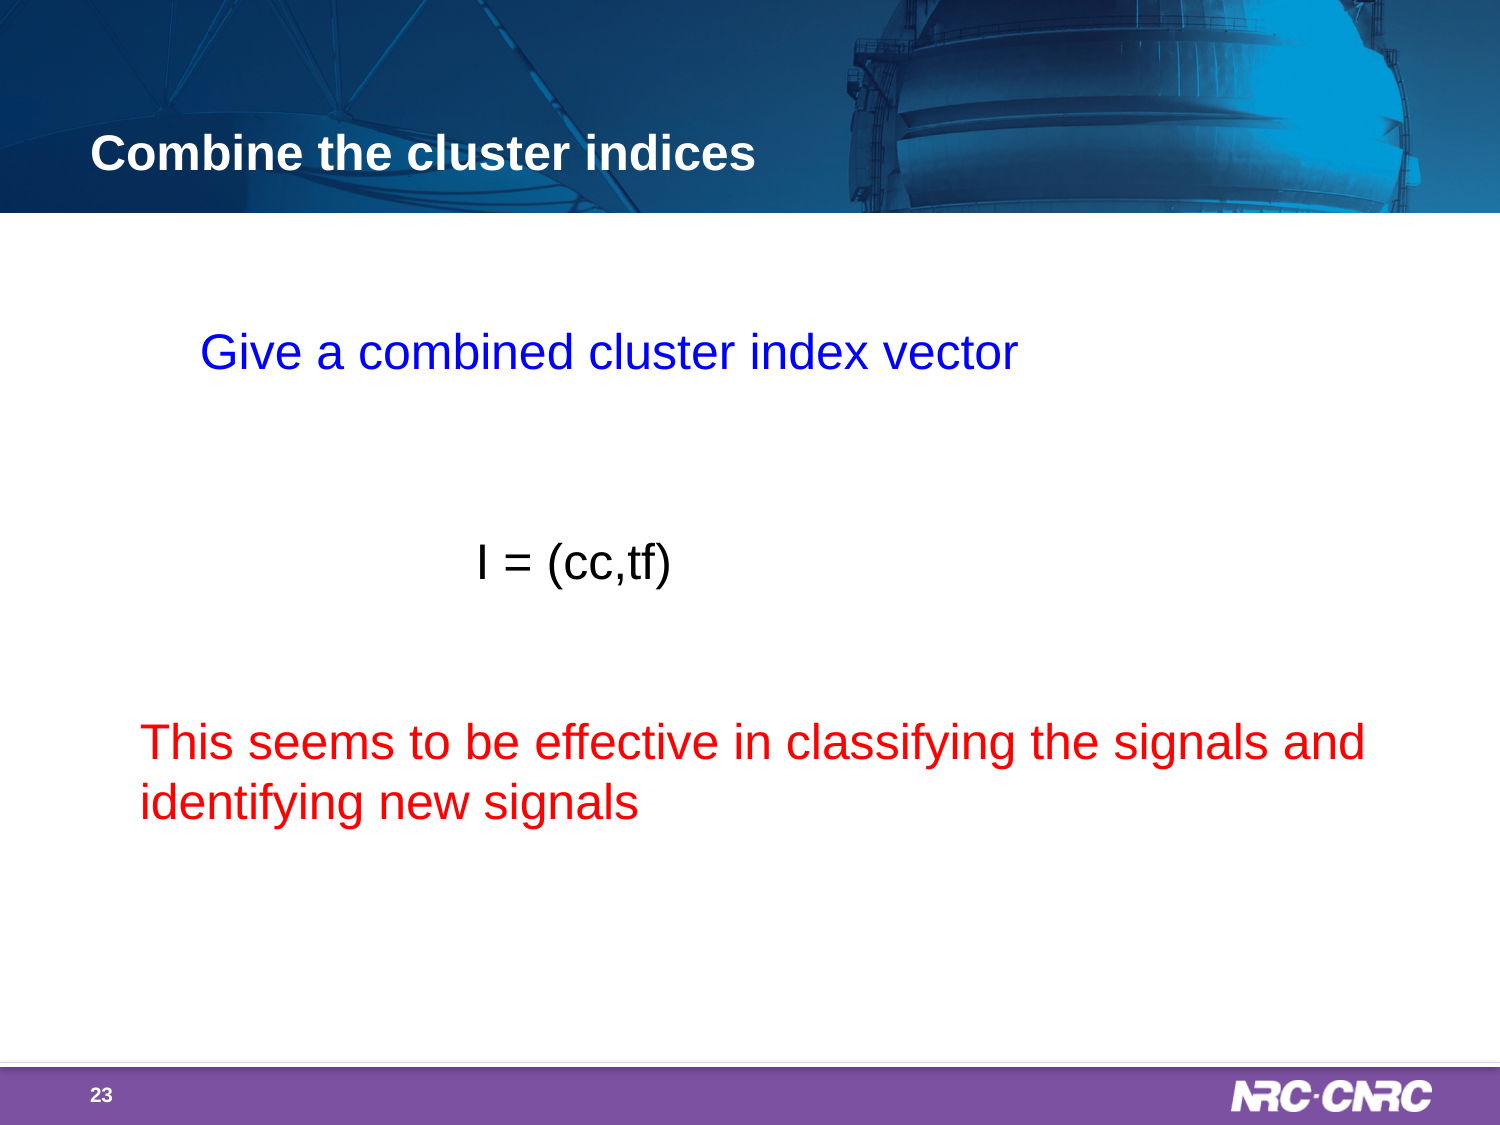

# Combine the cluster indices
     Give a combined cluster index vector

                        I = (cc,tf)

This seems to be effective in classifying the signals and identifying new signals
23